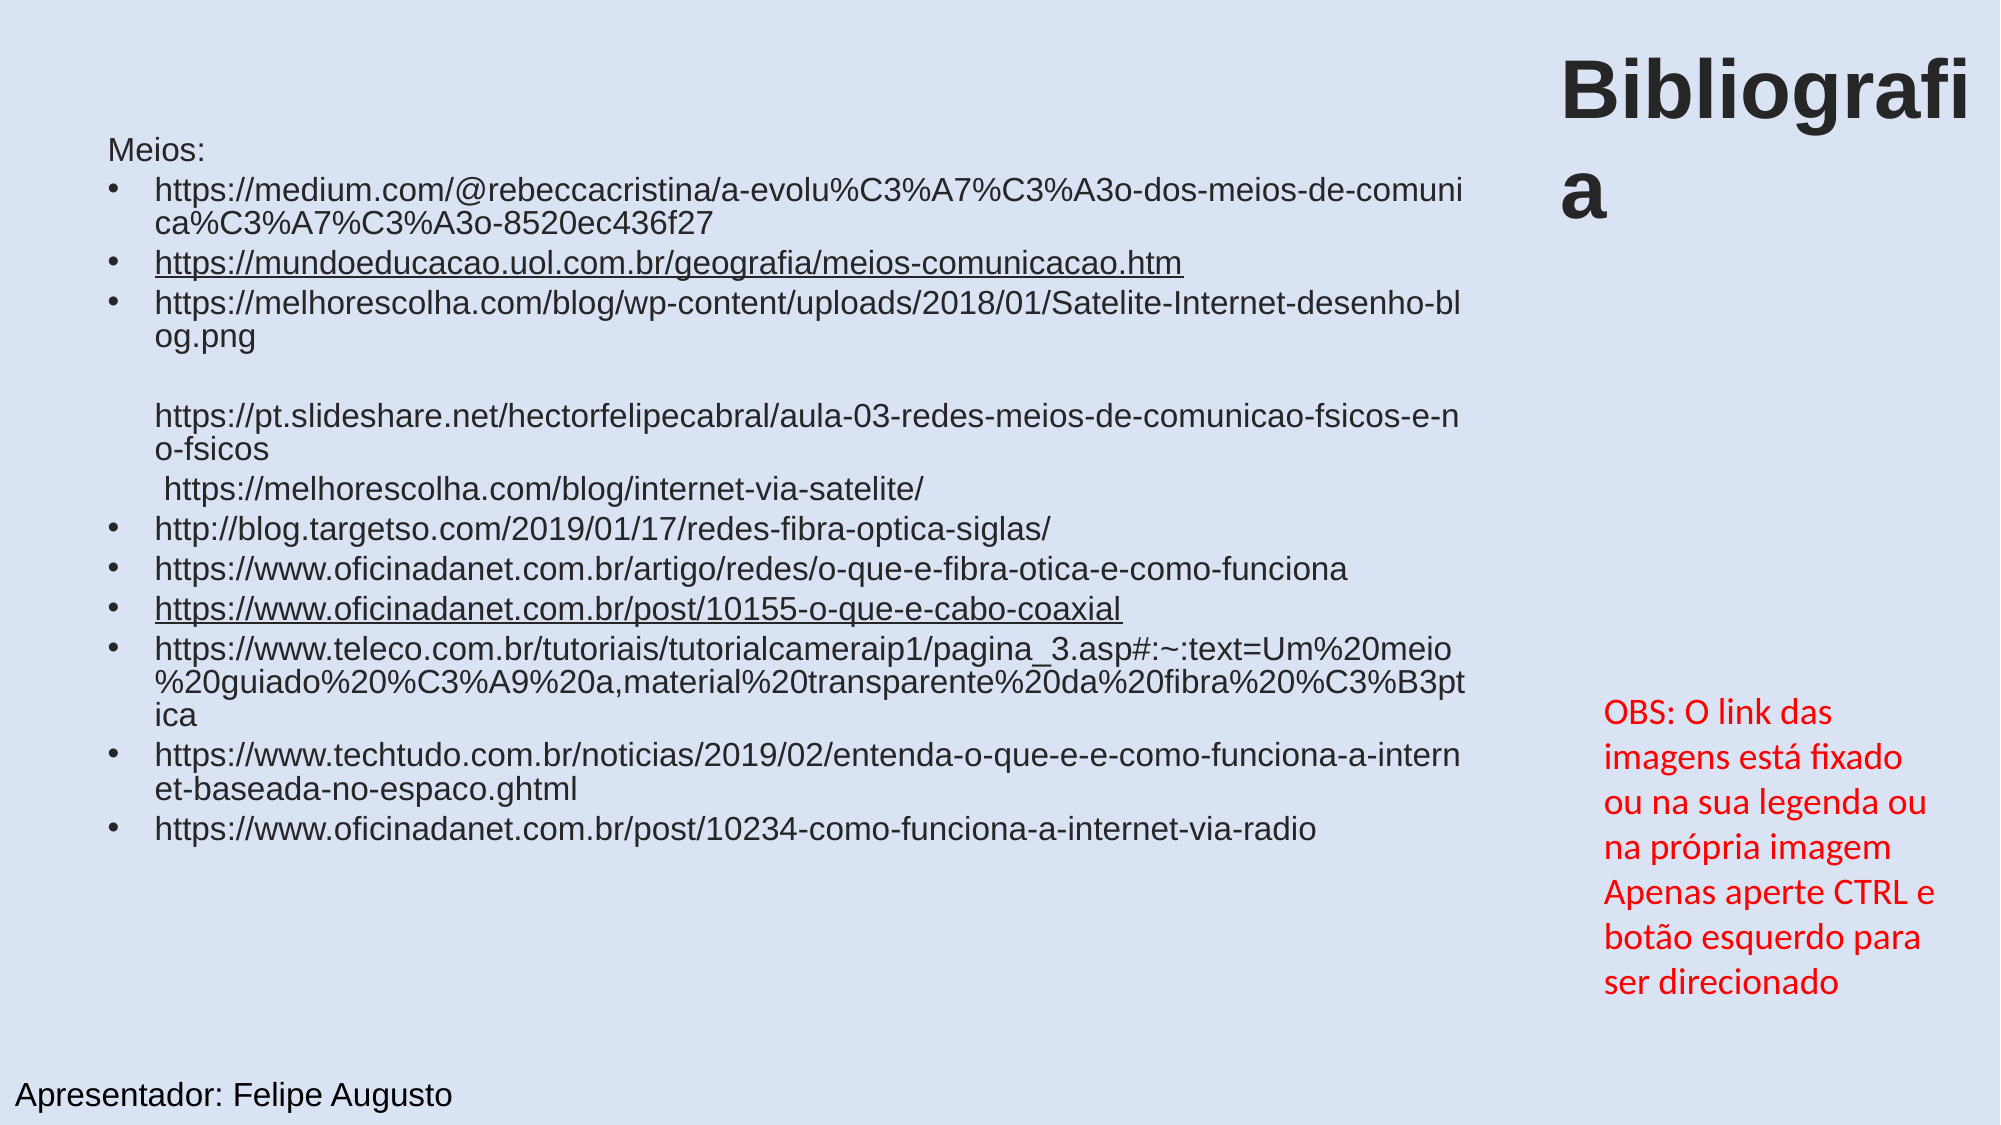

Bibliografia
Meios:
https://medium.com/@rebeccacristina/a-evolu%C3%A7%C3%A3o-dos-meios-de-comunica%C3%A7%C3%A3o-8520ec436f27
https://mundoeducacao.uol.com.br/geografia/meios-comunicacao.htm
https://melhorescolha.com/blog/wp-content/uploads/2018/01/Satelite-Internet-desenho-blog.png https://pt.slideshare.net/hectorfelipecabral/aula-03-redes-meios-de-comunicao-fsicos-e-no-fsicos https://melhorescolha.com/blog/internet-via-satelite/
http://blog.targetso.com/2019/01/17/redes-fibra-optica-siglas/
https://www.oficinadanet.com.br/artigo/redes/o-que-e-fibra-otica-e-como-funciona
https://www.oficinadanet.com.br/post/10155-o-que-e-cabo-coaxial
https://www.teleco.com.br/tutoriais/tutorialcameraip1/pagina_3.asp#:~:text=Um%20meio%20guiado%20%C3%A9%20a,material%20transparente%20da%20fibra%20%C3%B3ptica
https://www.techtudo.com.br/noticias/2019/02/entenda-o-que-e-e-como-funciona-a-internet-baseada-no-espaco.ghtml
https://www.oficinadanet.com.br/post/10234-como-funciona-a-internet-via-radio
OBS: O link das imagens está fixado ou na sua legenda ou na própria imagem
Apenas aperte CTRL e botão esquerdo para ser direcionado
Apresentador: Felipe Augusto